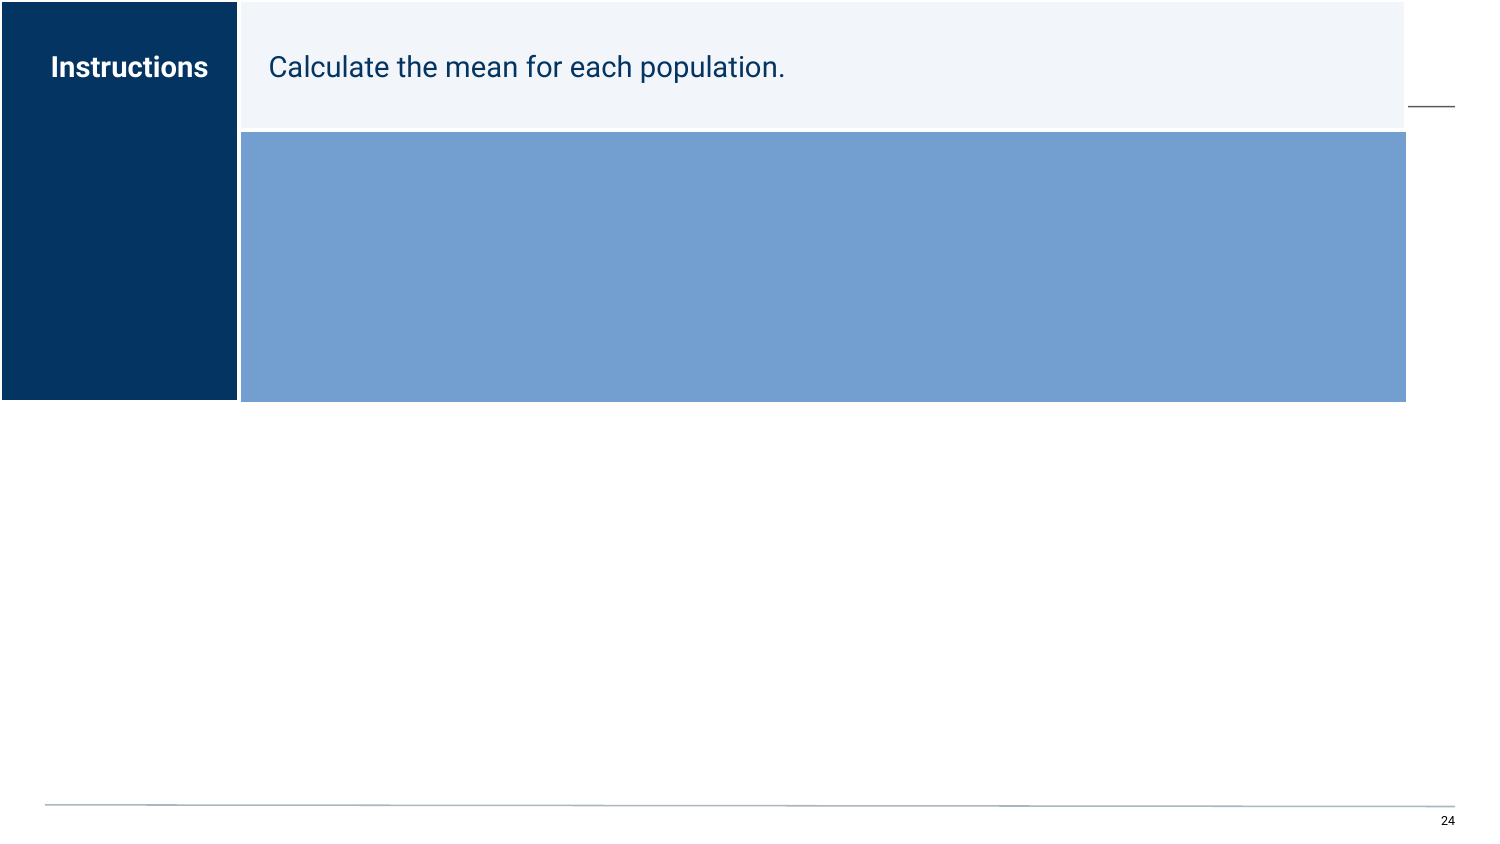

# Activity: T-Test

| Instructions | Calculate the mean for each population. |
| --- | --- |
|  |  |
|  |  |
|  |  |
|  |  |
|  |  |
|  | Use a t-test to determine if there is a statistically significant difference in the height of non-related individuals in San Francisco vs. Denver. |
|  | It is up to you to determine if you should use a one-sample or an independent t-test. |